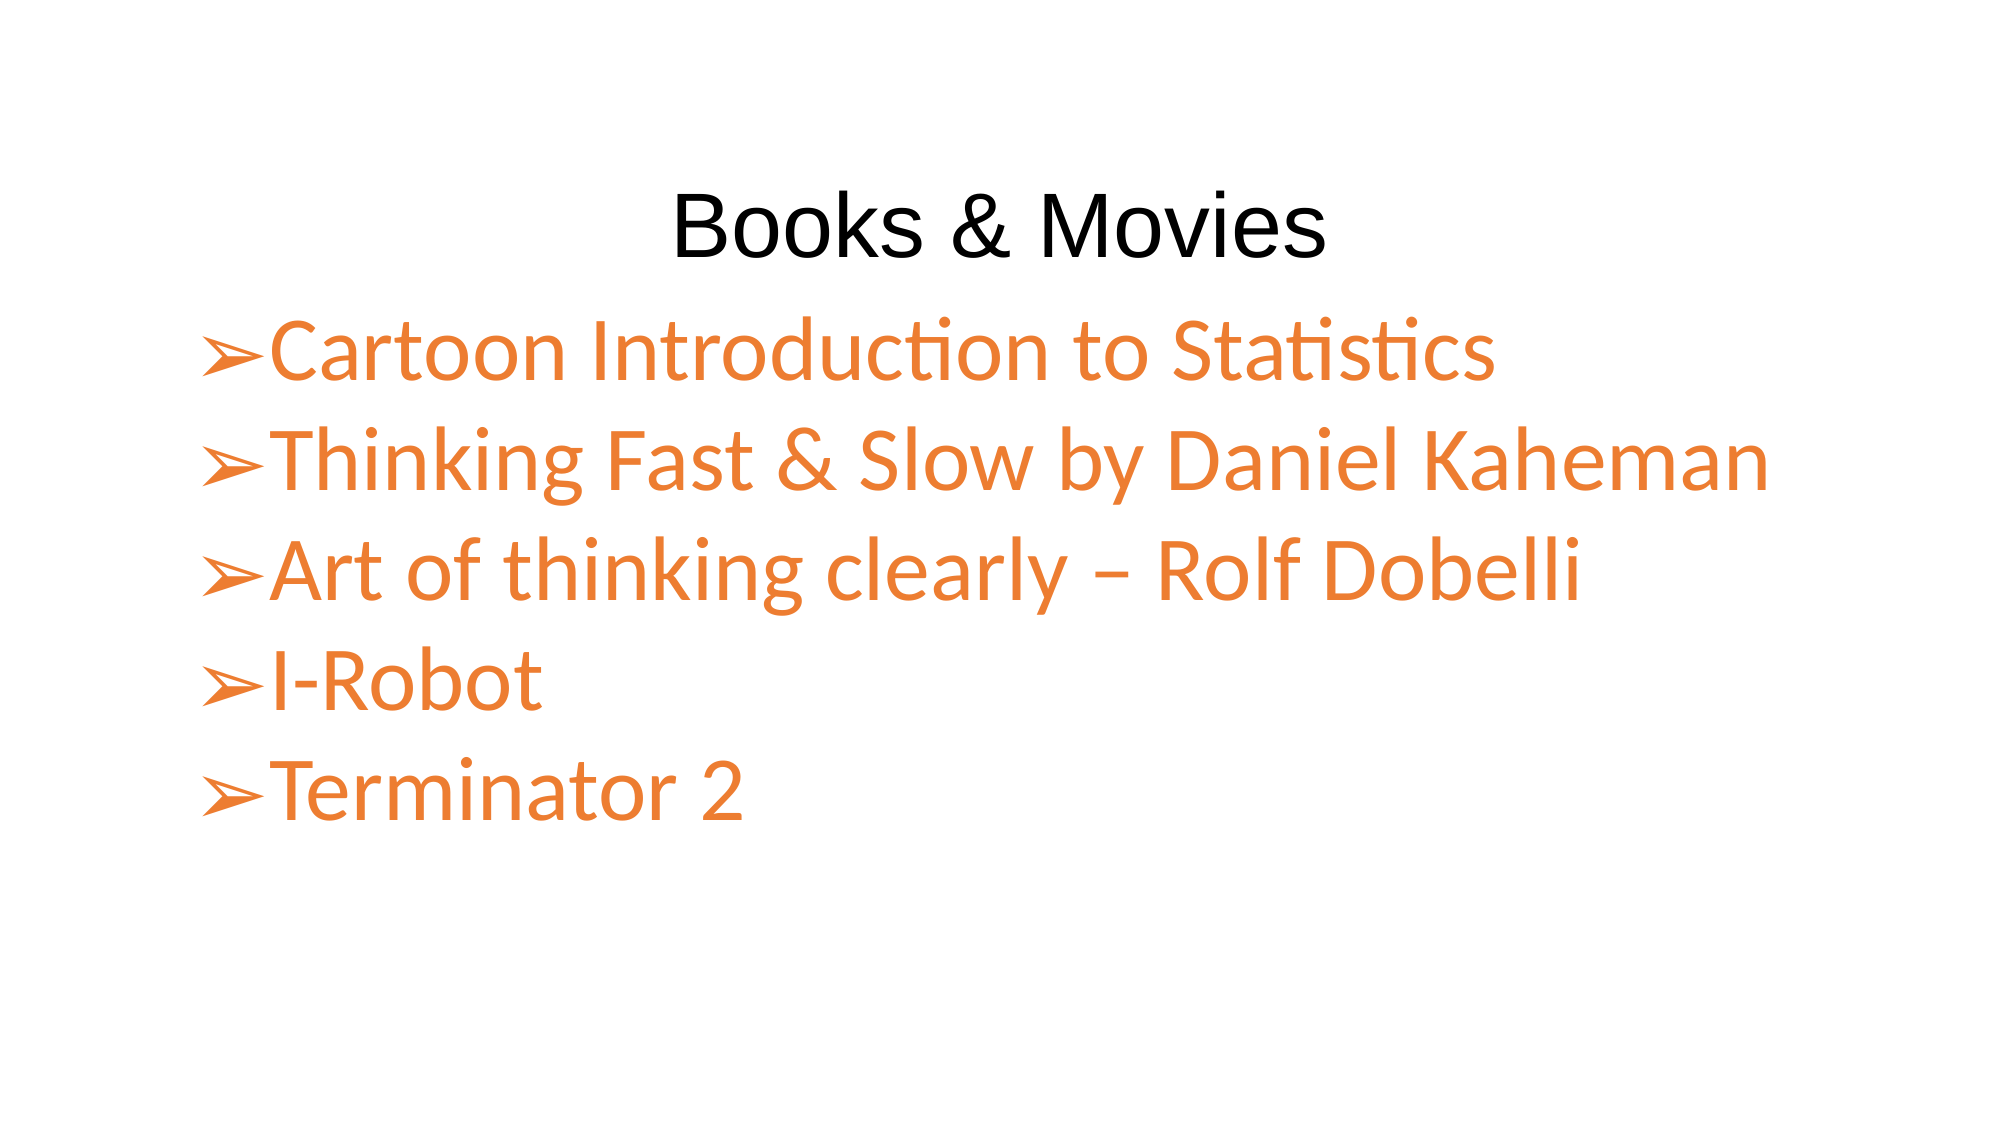

Books & Movies
Enter Text
Cartoon Introduction to Statistics
Thinking Fast & Slow by Daniel Kaheman
Art of thinking clearly – Rolf Dobelli
I-Robot
Terminator 2